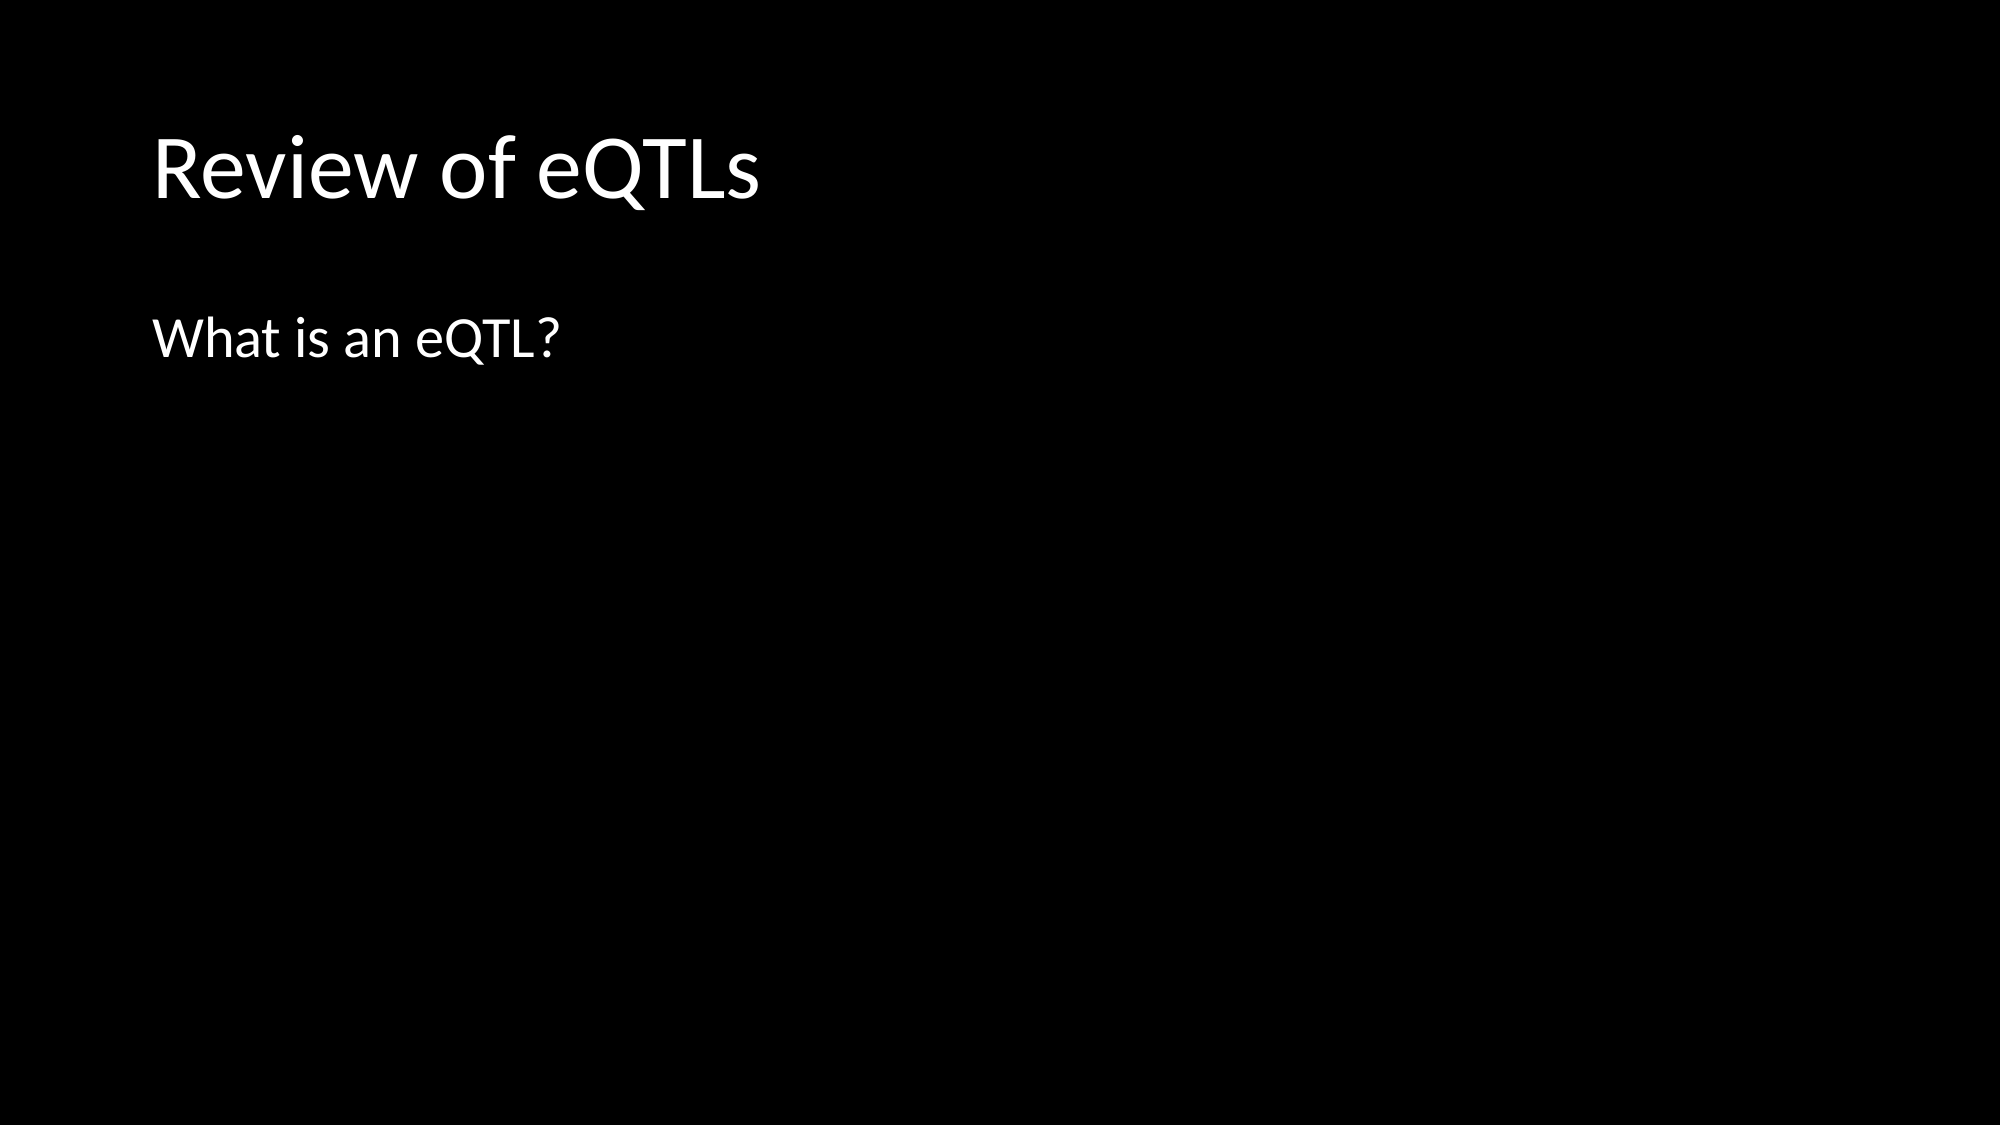

# Review of eQTLs
What is an eQTL?